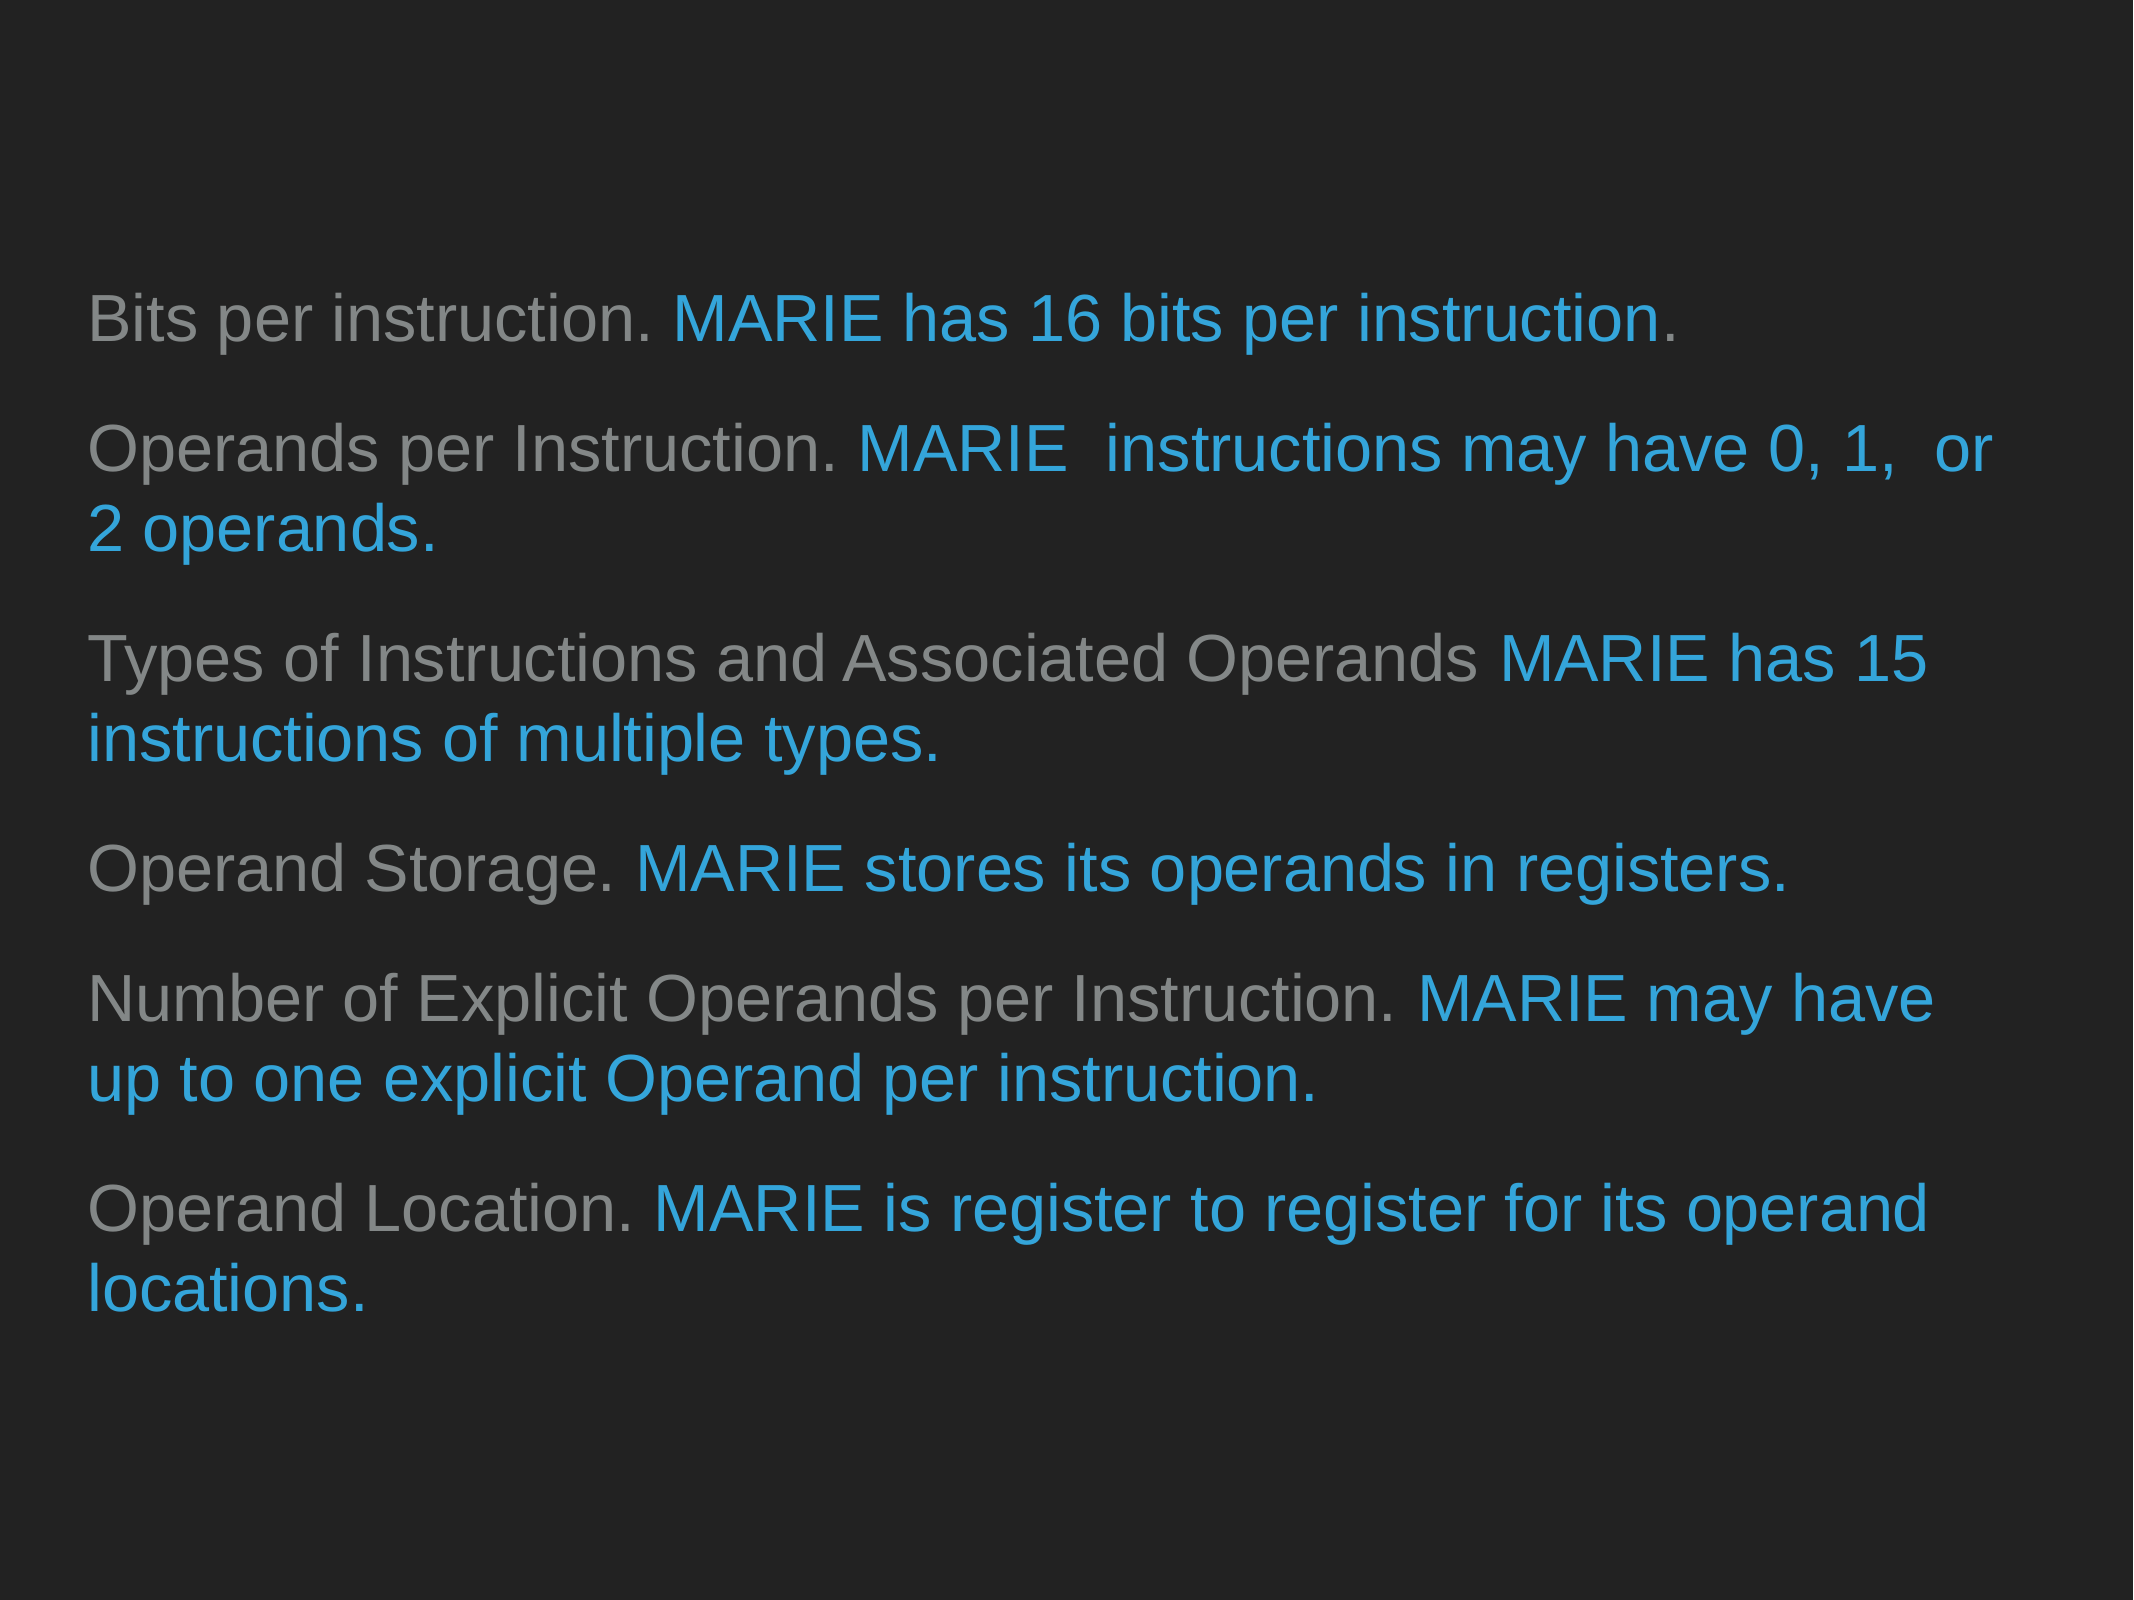

Bits per instruction. MARIE has 16 bits per instruction.
Operands per Instruction. MARIE  instructions may have 0, 1,  or 2 operands.
Types of Instructions and Associated Operands MARIE has 15 instructions of multiple types.
Operand Storage. MARIE stores its operands in registers.
Number of Explicit Operands per Instruction. MARIE may have up to one explicit Operand per instruction.
Operand Location. MARIE is register to register for its operand locations.